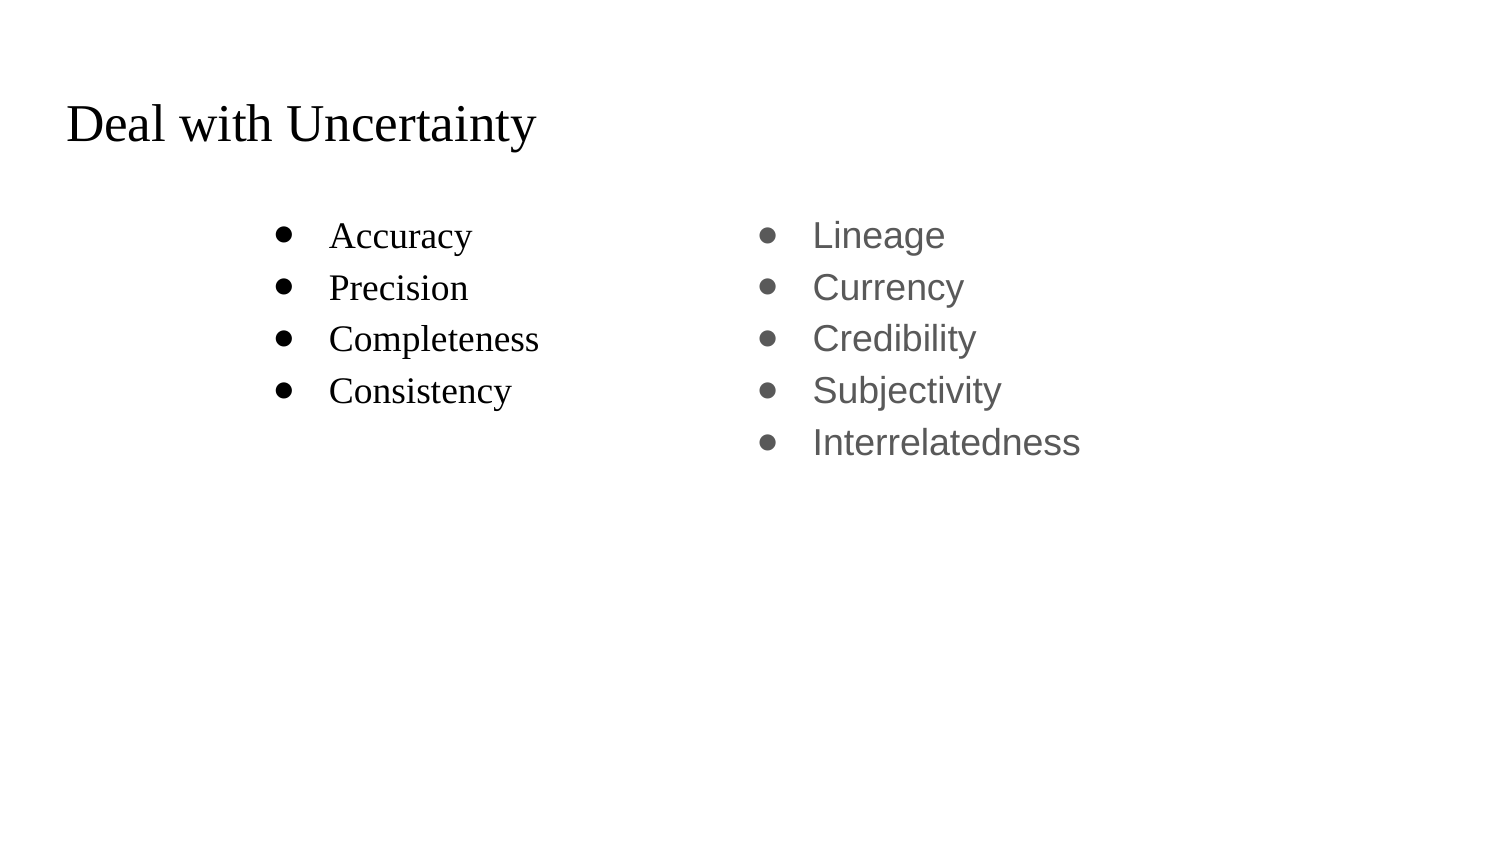

# Deal with Uncertainty
Accuracy
Precision
Completeness
Consistency

Lineage
Currency
Credibility
Subjectivity
Interrelatedness